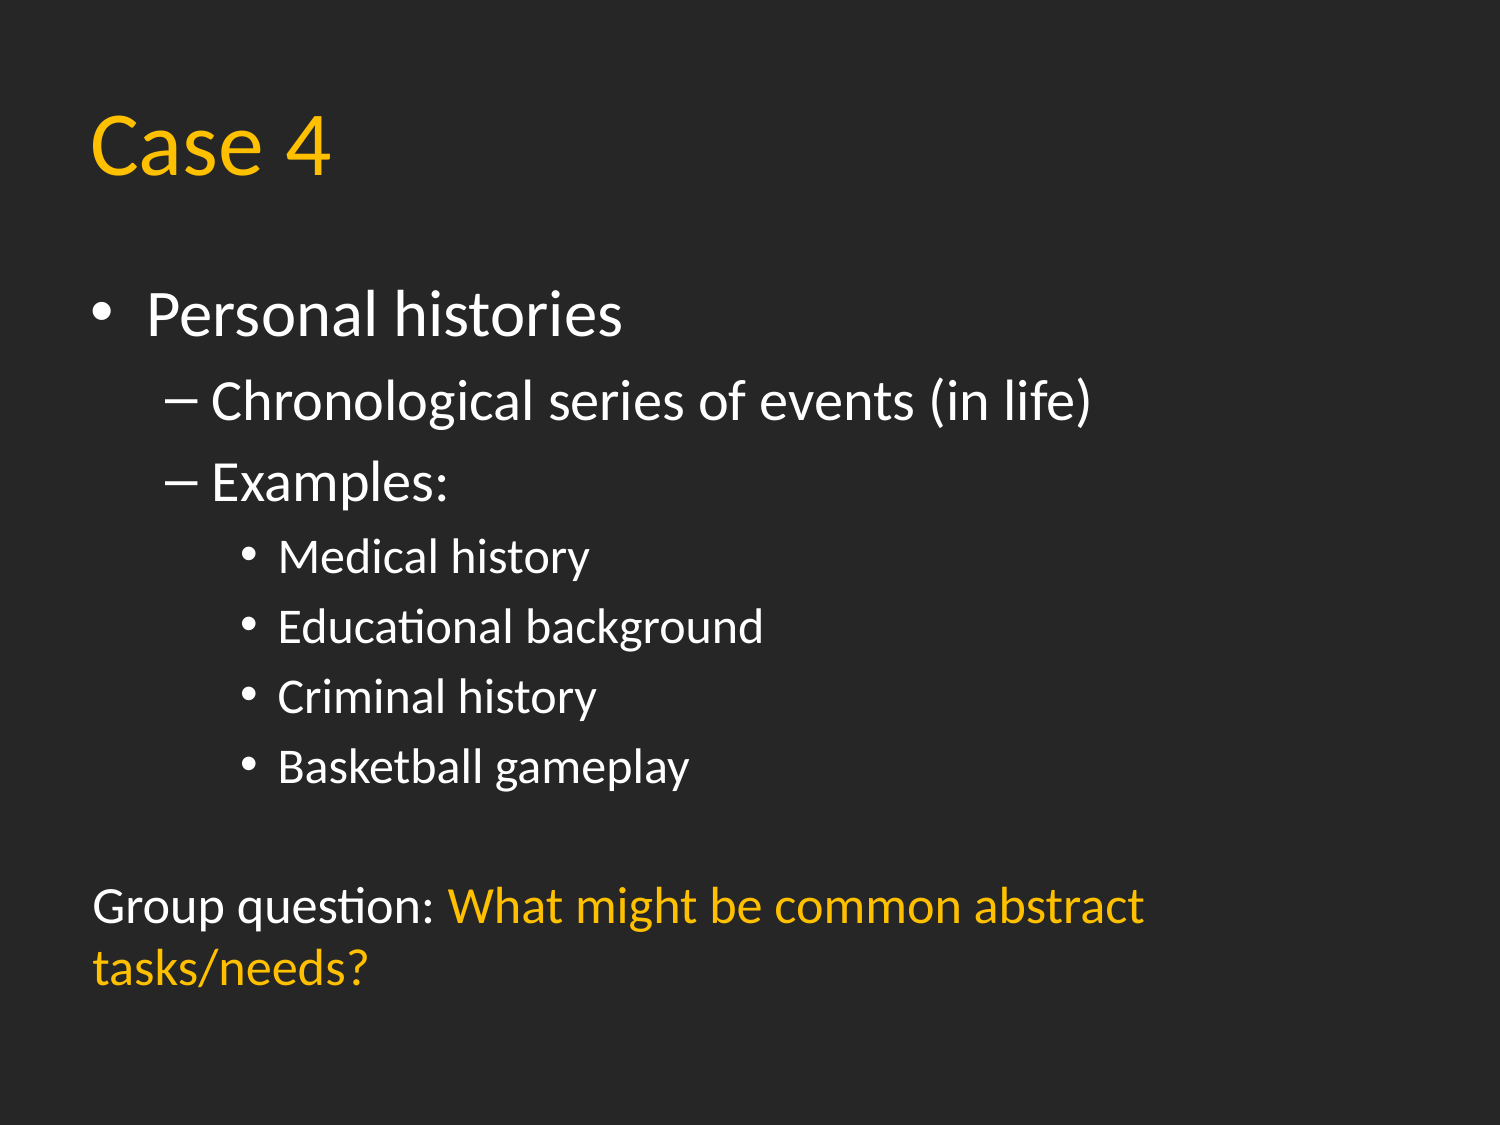

# Case 4
Personal histories
Chronological series of events (in life)
Examples:
Medical history
Educational background
Criminal history
Basketball gameplay
Group question: What might be common abstract tasks/needs?